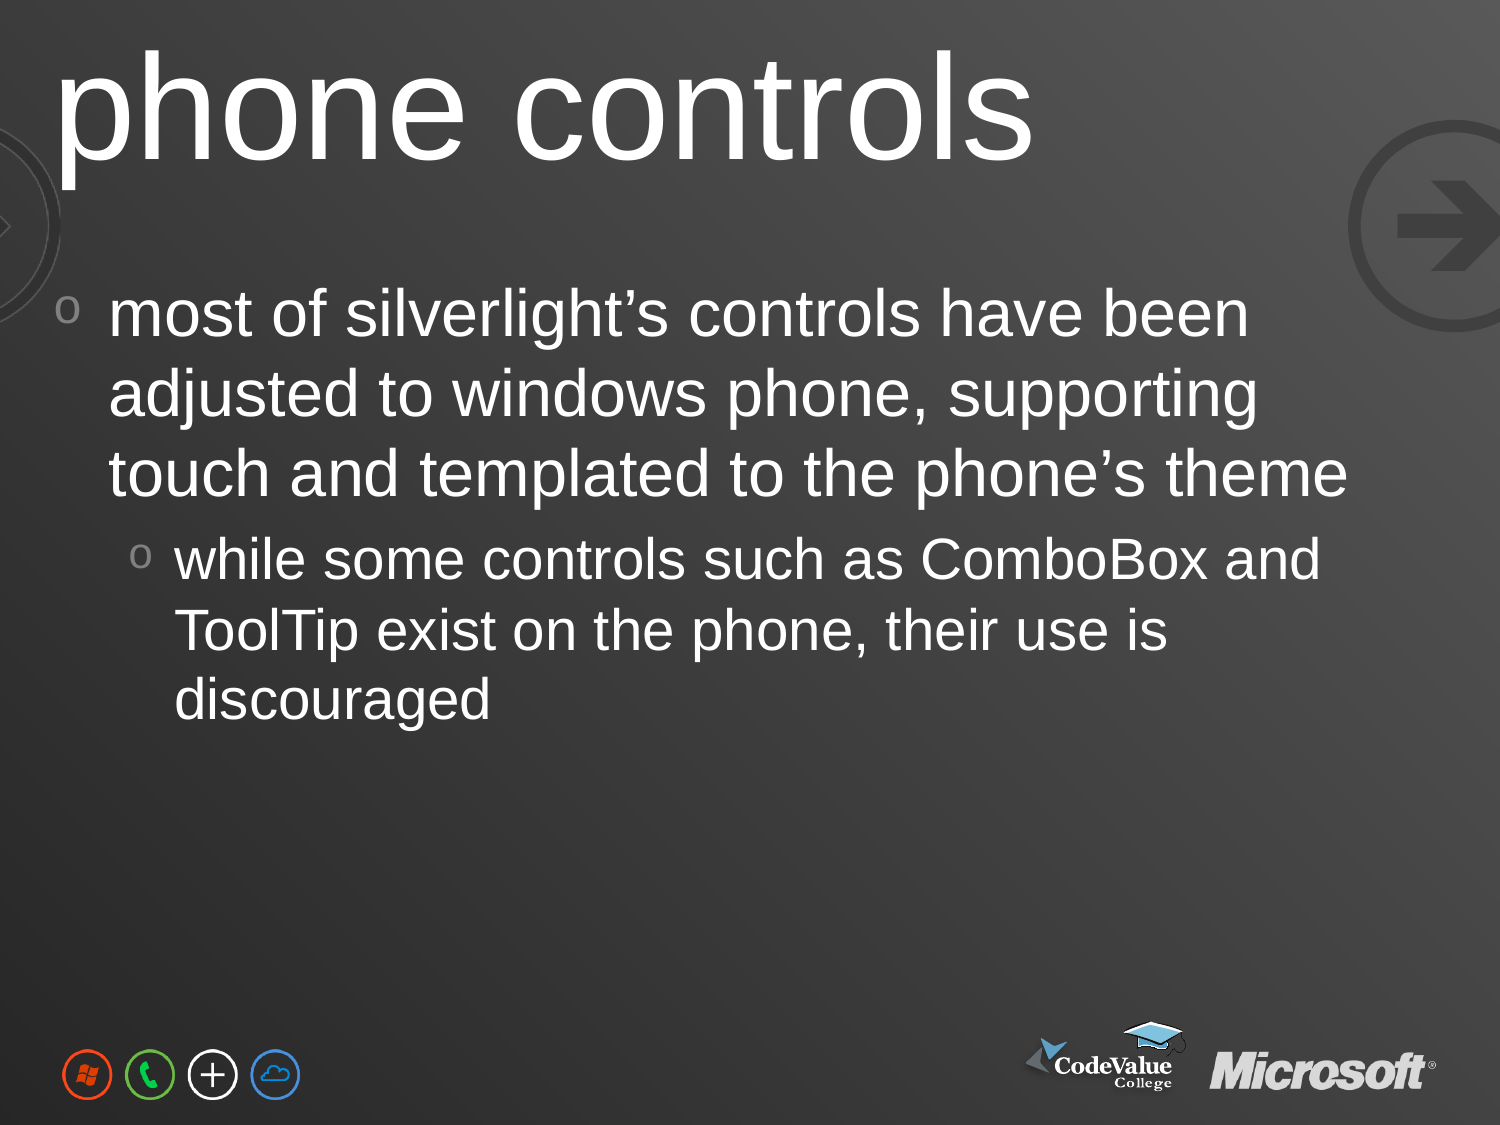

# phone controls

most of silverlight’s controls have been adjusted to windows phone, supporting touch and templated to the phone’s theme
while some controls such as ComboBox and ToolTip exist on the phone, their use is discouraged